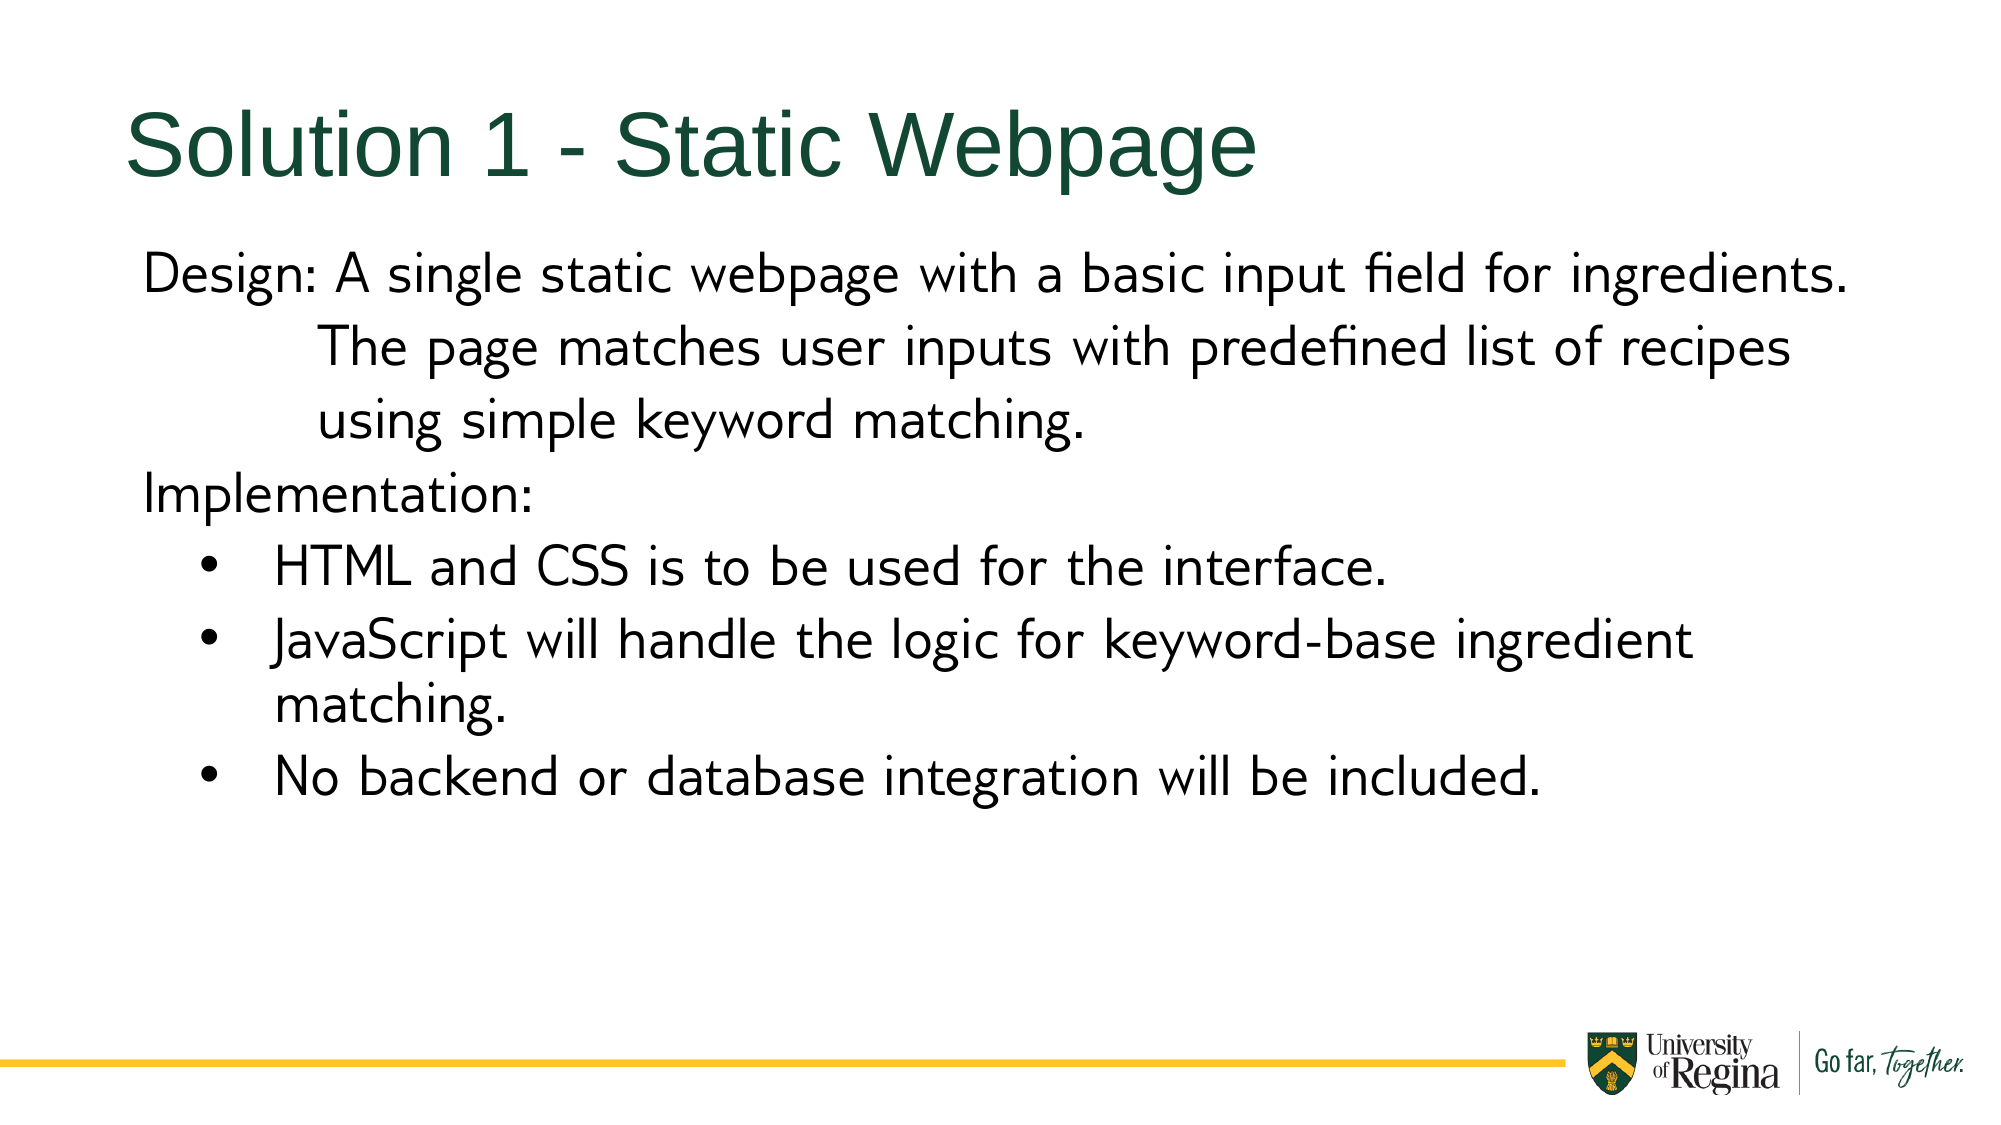

Solution 1 - Static Webpage
Design: A single static webpage with a basic input field for ingredients.
   The page matches user inputs with predefined list of recipes
   using simple keyword matching.
Implementation:
HTML and CSS is to be used for the interface.
JavaScript will handle the logic for keyword-base ingredient matching.
No backend or database integration will be included.